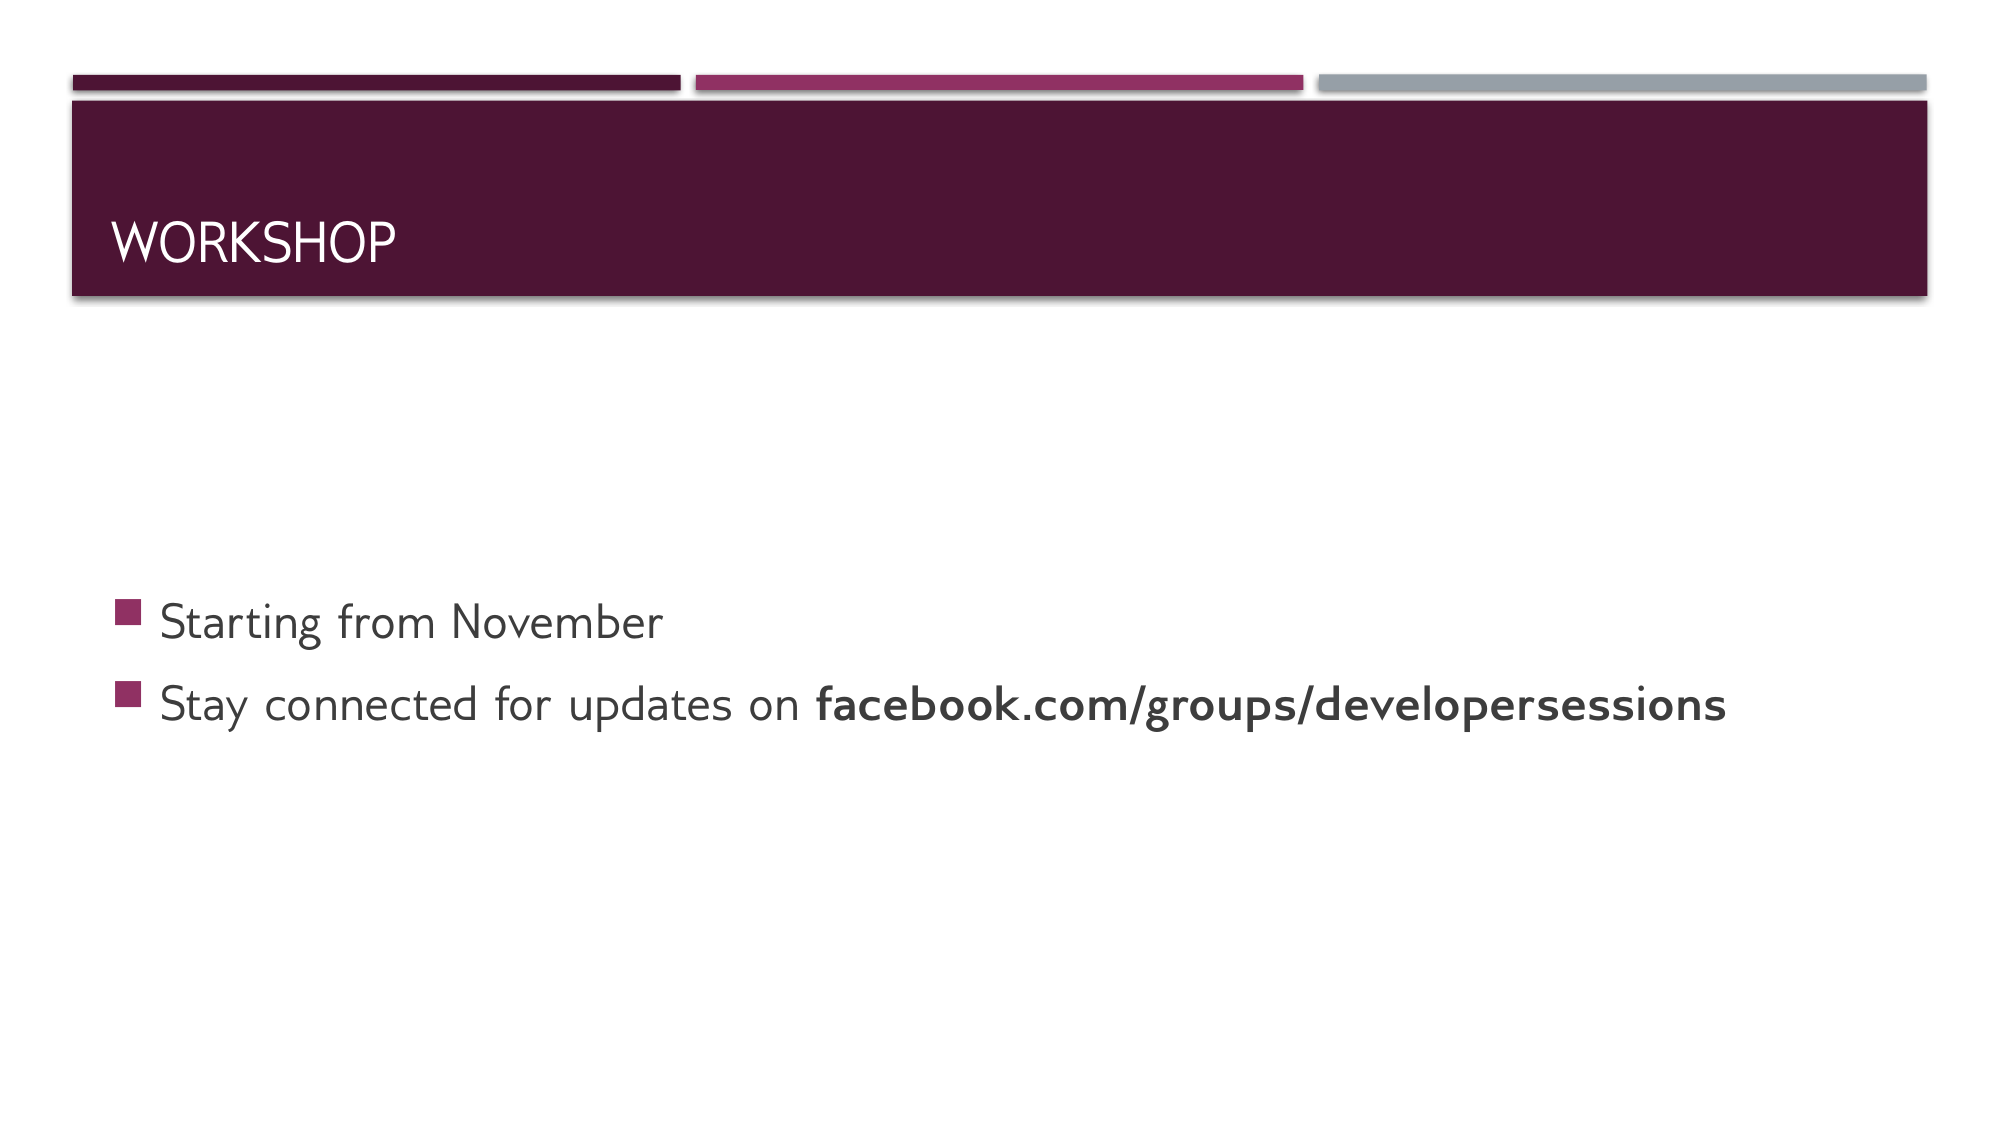

# Workshop
Starting from November
Stay connected for updates on facebook.com/groups/developersessions